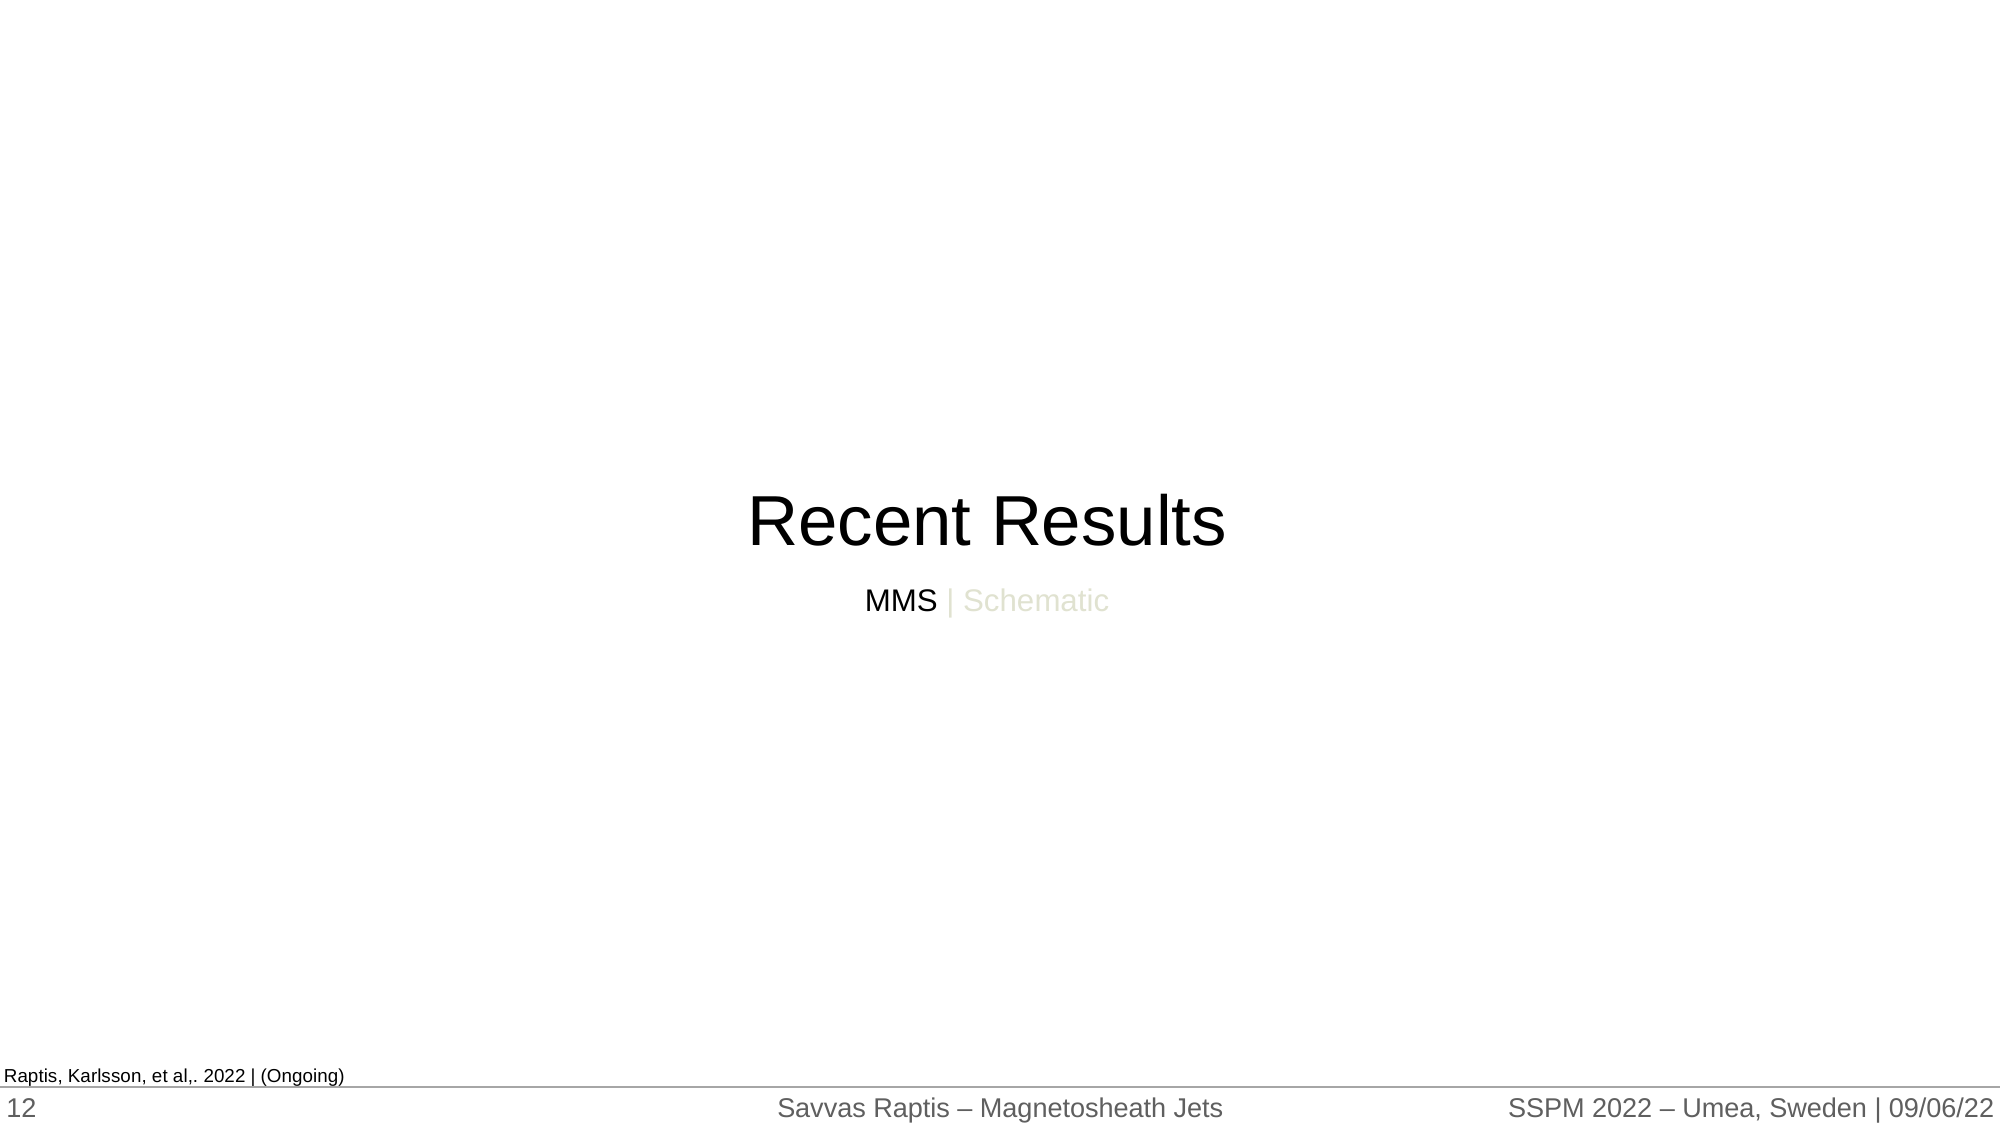

Recent Results
MMS | Schematic
Raptis, Karlsson, et al,. 2022 | (Ongoing)